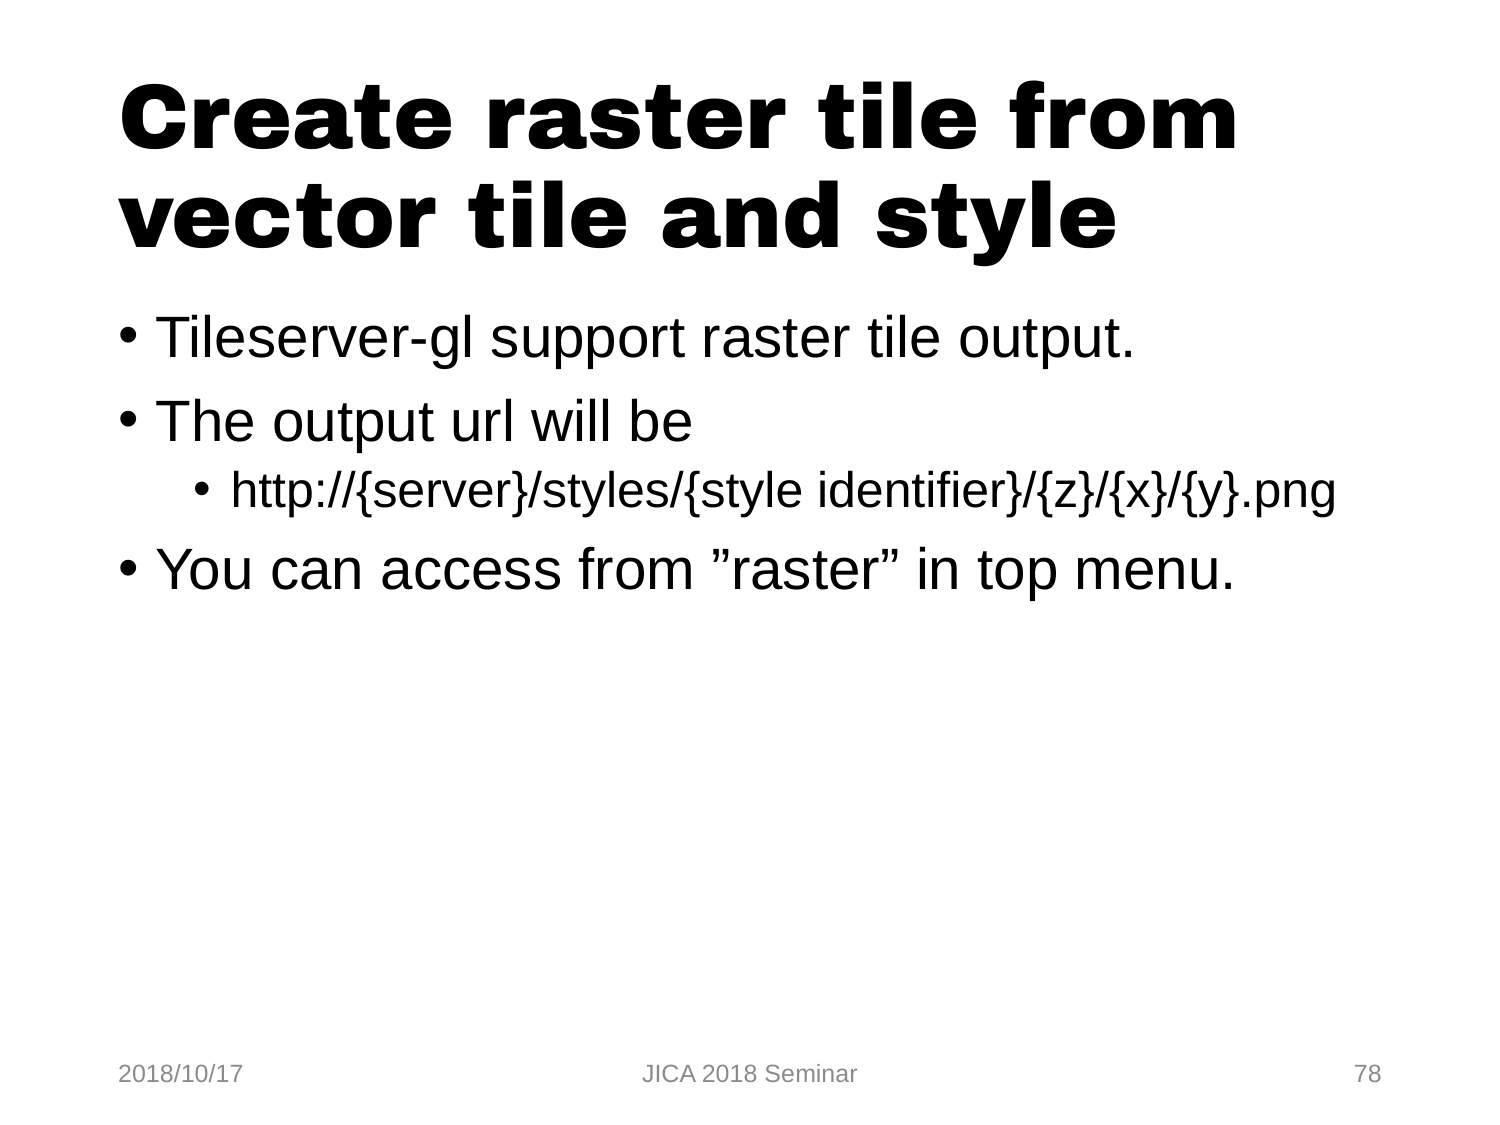

# Create raster tile from vector tile and style
Tileserver-gl support raster tile output.
The output url will be
http://{server}/styles/{style identifier}/{z}/{x}/{y}.png
You can access from ”raster” in top menu.
2018/10/17
JICA 2018 Seminar
78